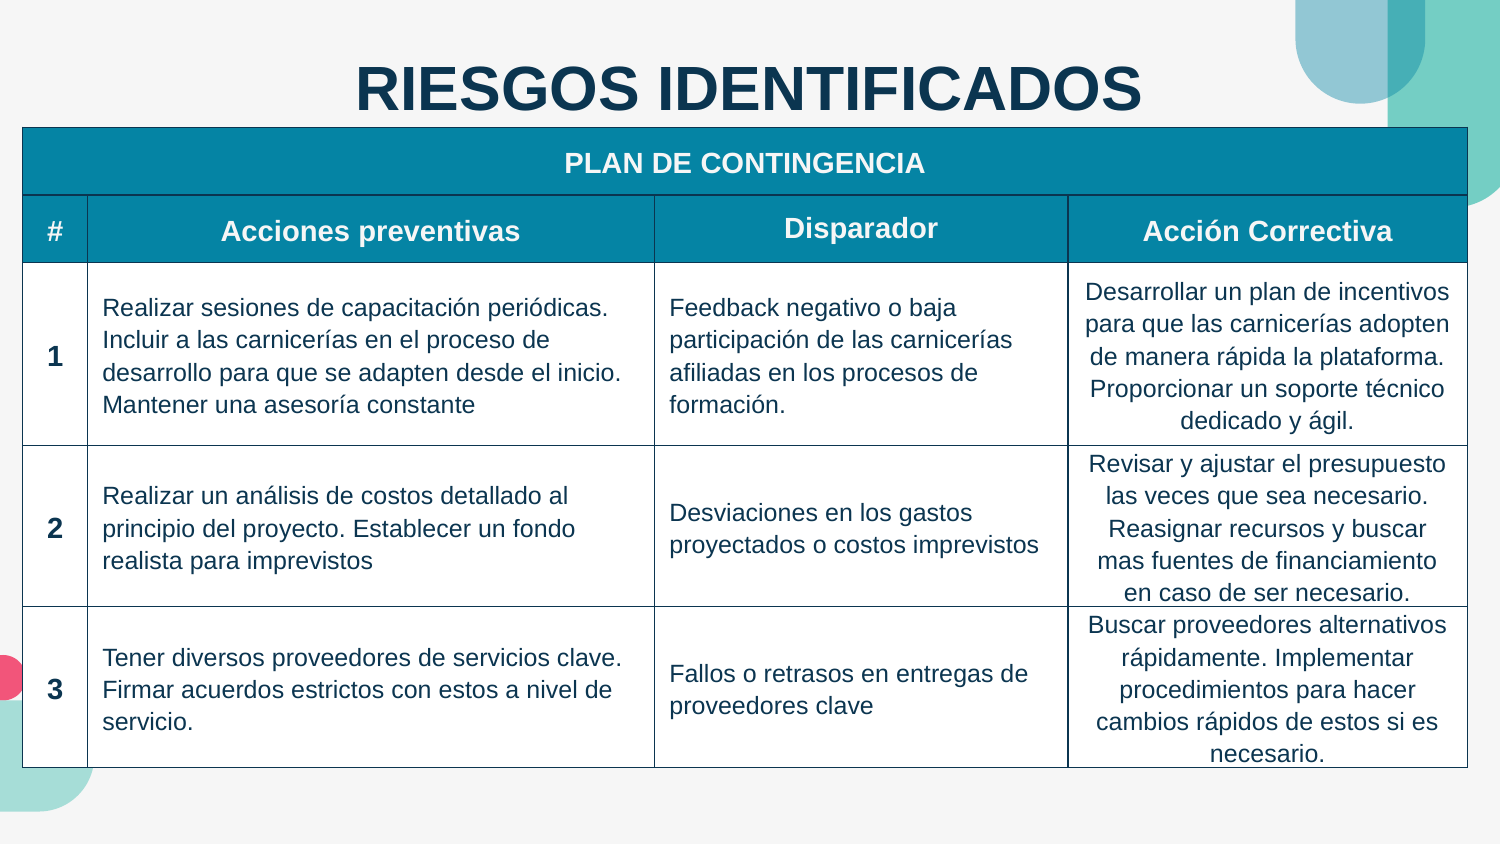

RIESGOS IDENTIFICADOS
| PLAN DE CONTINGENCIA |  |  |  |
| --- | --- | --- | --- |
| # | Acciones preventivas | Disparador | Acción Correctiva |
| 1 | Realizar sesiones de capacitación periódicas. Incluir a las carnicerías en el proceso de desarrollo para que se adapten desde el inicio. Mantener una asesoría constante | Feedback negativo o baja participación de las carnicerías afiliadas en los procesos de formación. | Desarrollar un plan de incentivos para que las carnicerías adopten de manera rápida la plataforma. Proporcionar un soporte técnico dedicado y ágil. |
| 2 | Realizar un análisis de costos detallado al principio del proyecto. Establecer un fondo realista para imprevistos | Desviaciones en los gastos proyectados o costos imprevistos | Revisar y ajustar el presupuesto las veces que sea necesario. Reasignar recursos y buscar mas fuentes de financiamiento en caso de ser necesario. |
| 3 | Tener diversos proveedores de servicios clave. Firmar acuerdos estrictos con estos a nivel de servicio. | Fallos o retrasos en entregas de proveedores clave | Buscar proveedores alternativos rápidamente. Implementar procedimientos para hacer cambios rápidos de estos si es necesario. |